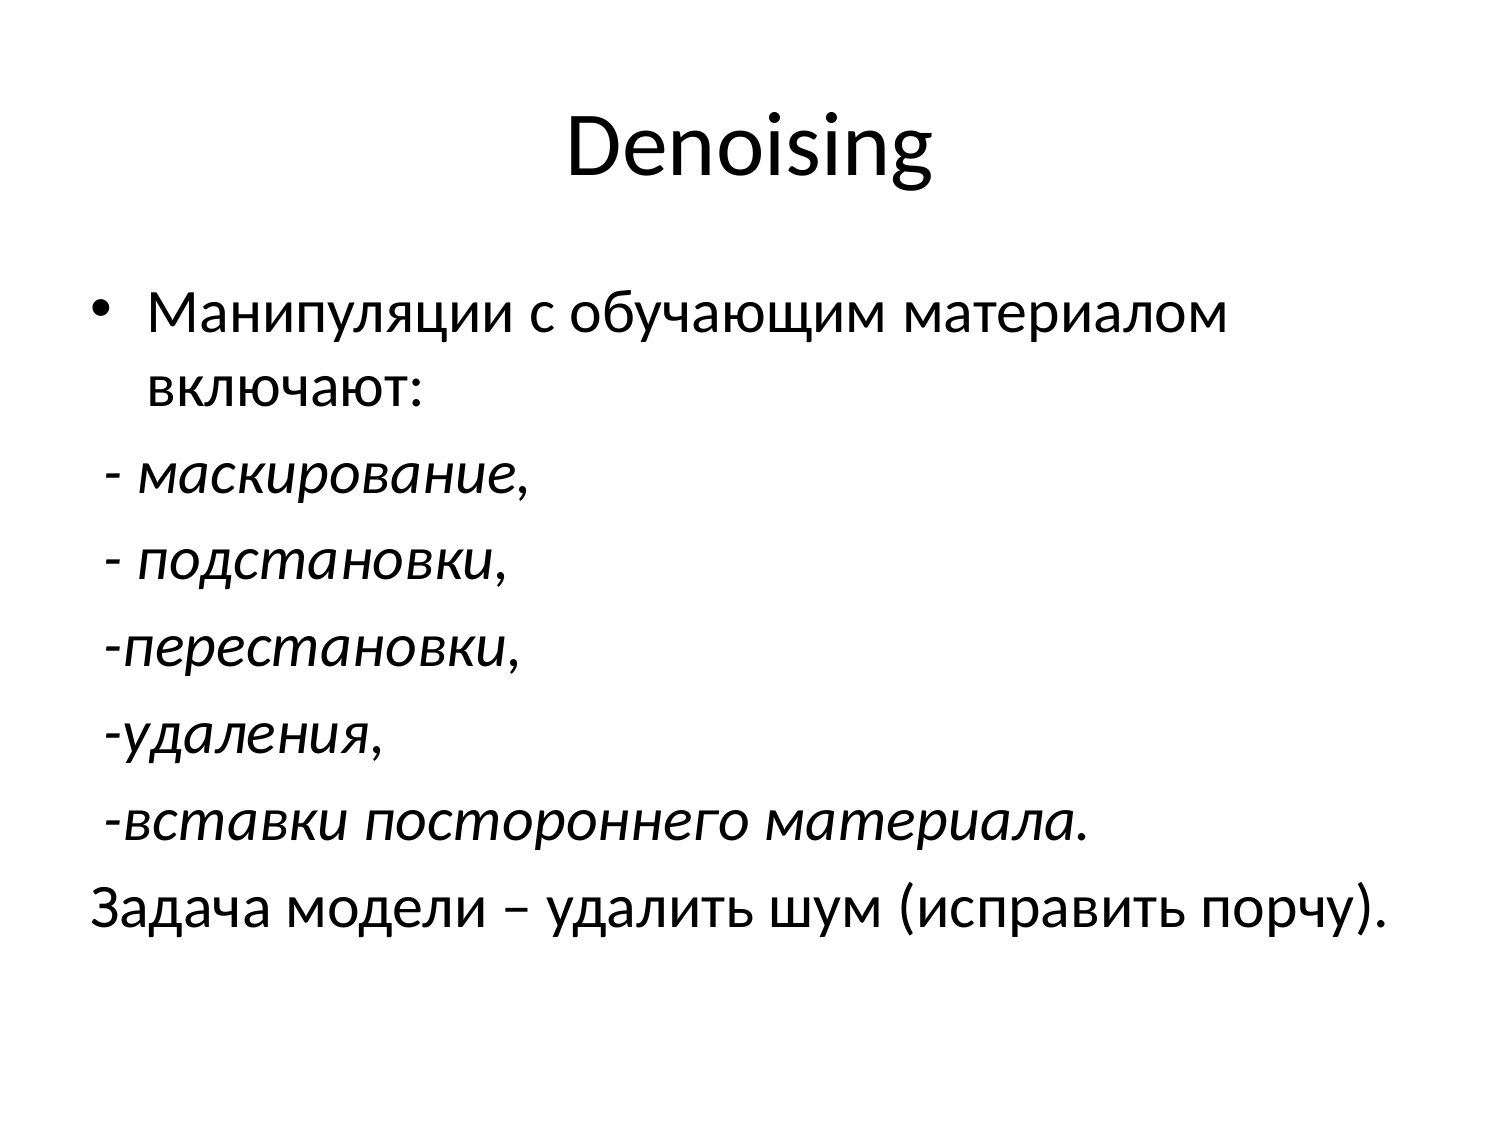

# Denoising
Манипуляции с обучающим материалом включают:
 - маскирование,
 - подстановки,
 -перестановки,
 -удаления,
 -вставки постороннего материала.
Задача модели – удалить шум (исправить порчу).